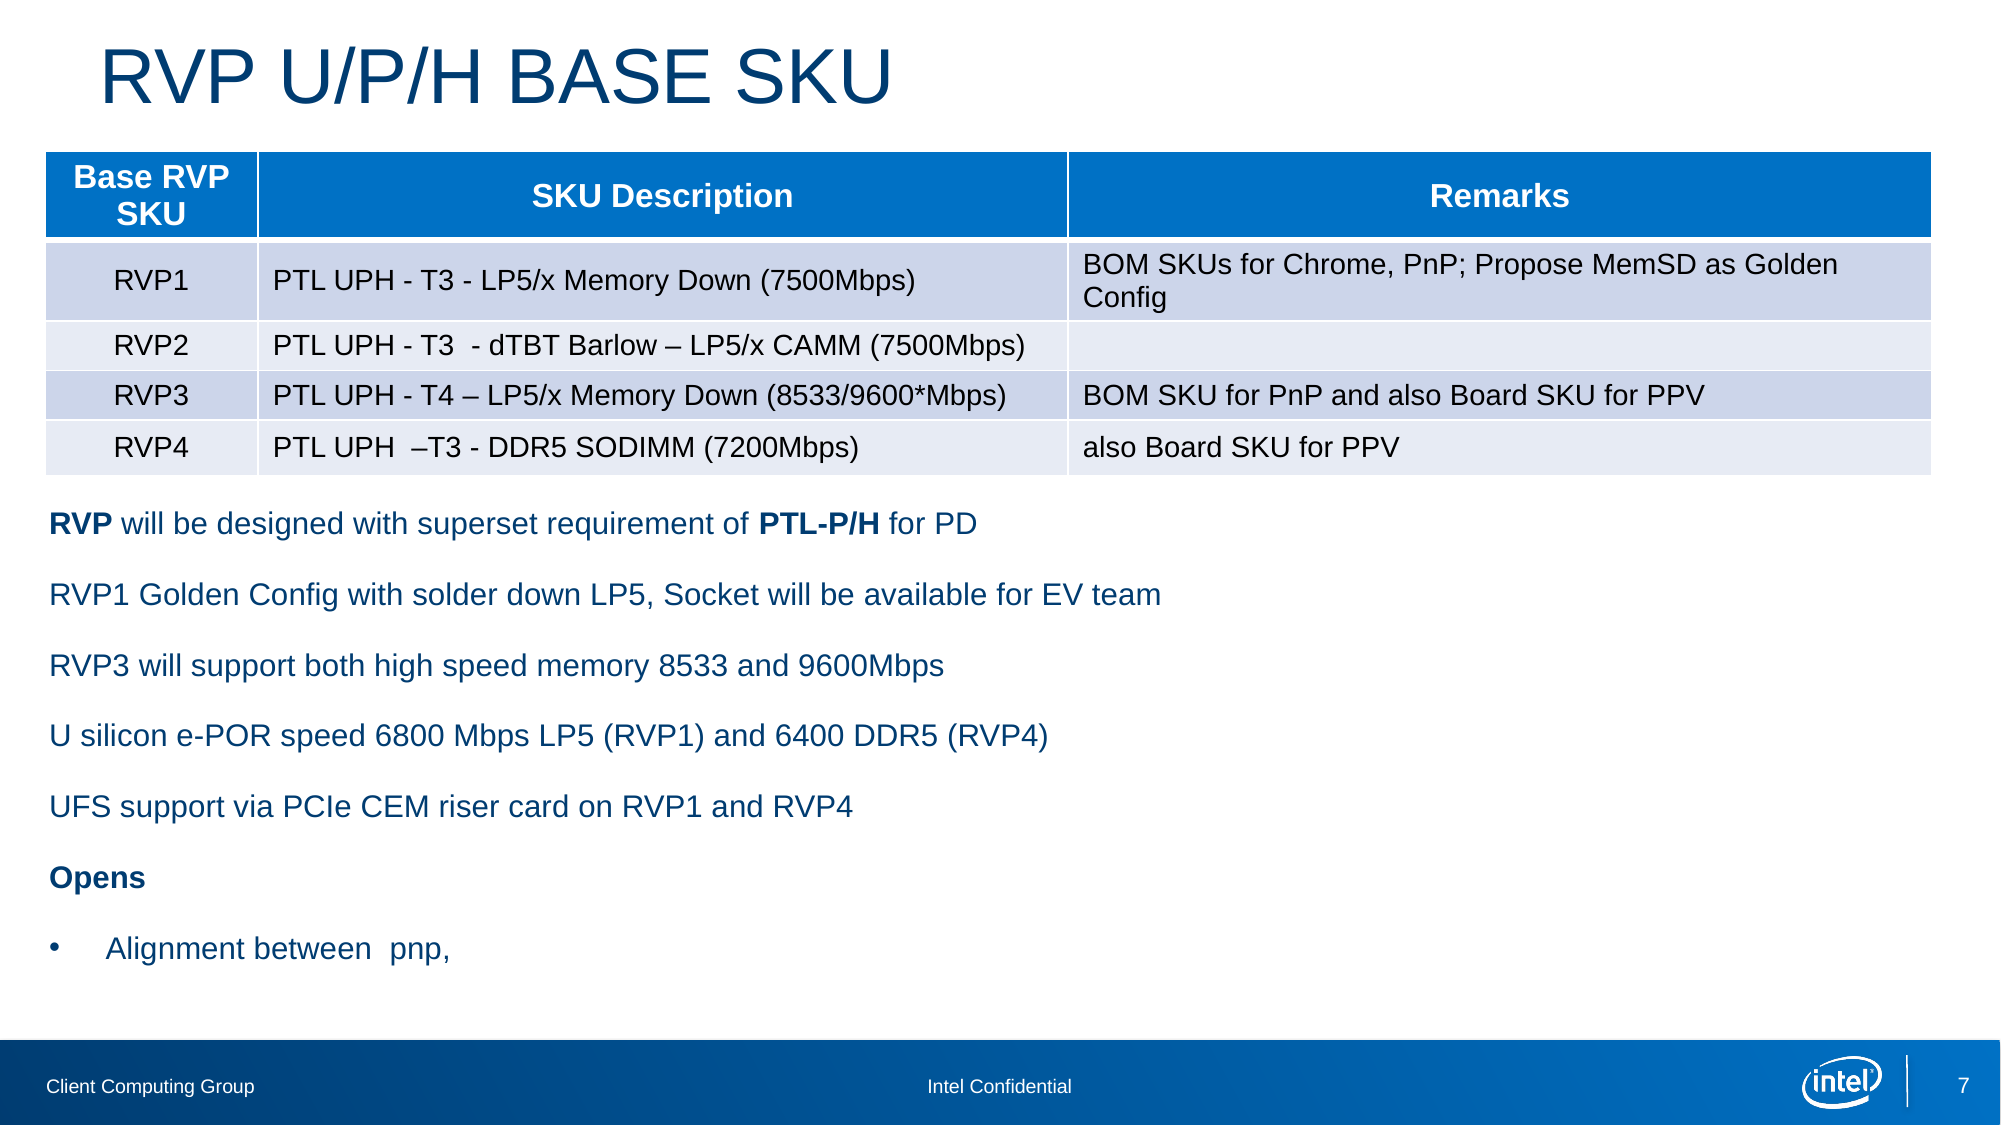

# RVP U/P/H BASE SKU
| Base RVP SKU | SKU Description | Remarks |
| --- | --- | --- |
| RVP1 | PTL UPH - T3 - LP5/x Memory Down (7500Mbps) | BOM SKUs for Chrome, PnP; Propose MemSD as Golden Config |
| RVP2 | PTL UPH - T3 - dTBT Barlow – LP5/x CAMM (7500Mbps) |  |
| RVP3 | PTL UPH - T4 – LP5/x Memory Down (8533/9600\*Mbps) | BOM SKU for PnP and also Board SKU for PPV |
| RVP4 | PTL UPH –T3 - DDR5 SODIMM (7200Mbps) | also Board SKU for PPV |
RVP will be designed with superset requirement of PTL-P/H for PD
RVP1 Golden Config with solder down LP5, Socket will be available for EV team
RVP3 will support both high speed memory 8533 and 9600Mbps
U silicon e-POR speed 6800 Mbps LP5 (RVP1) and 6400 DDR5 (RVP4)
UFS support via PCIe CEM riser card on RVP1 and RVP4
Opens
Alignment between  pnp,

7